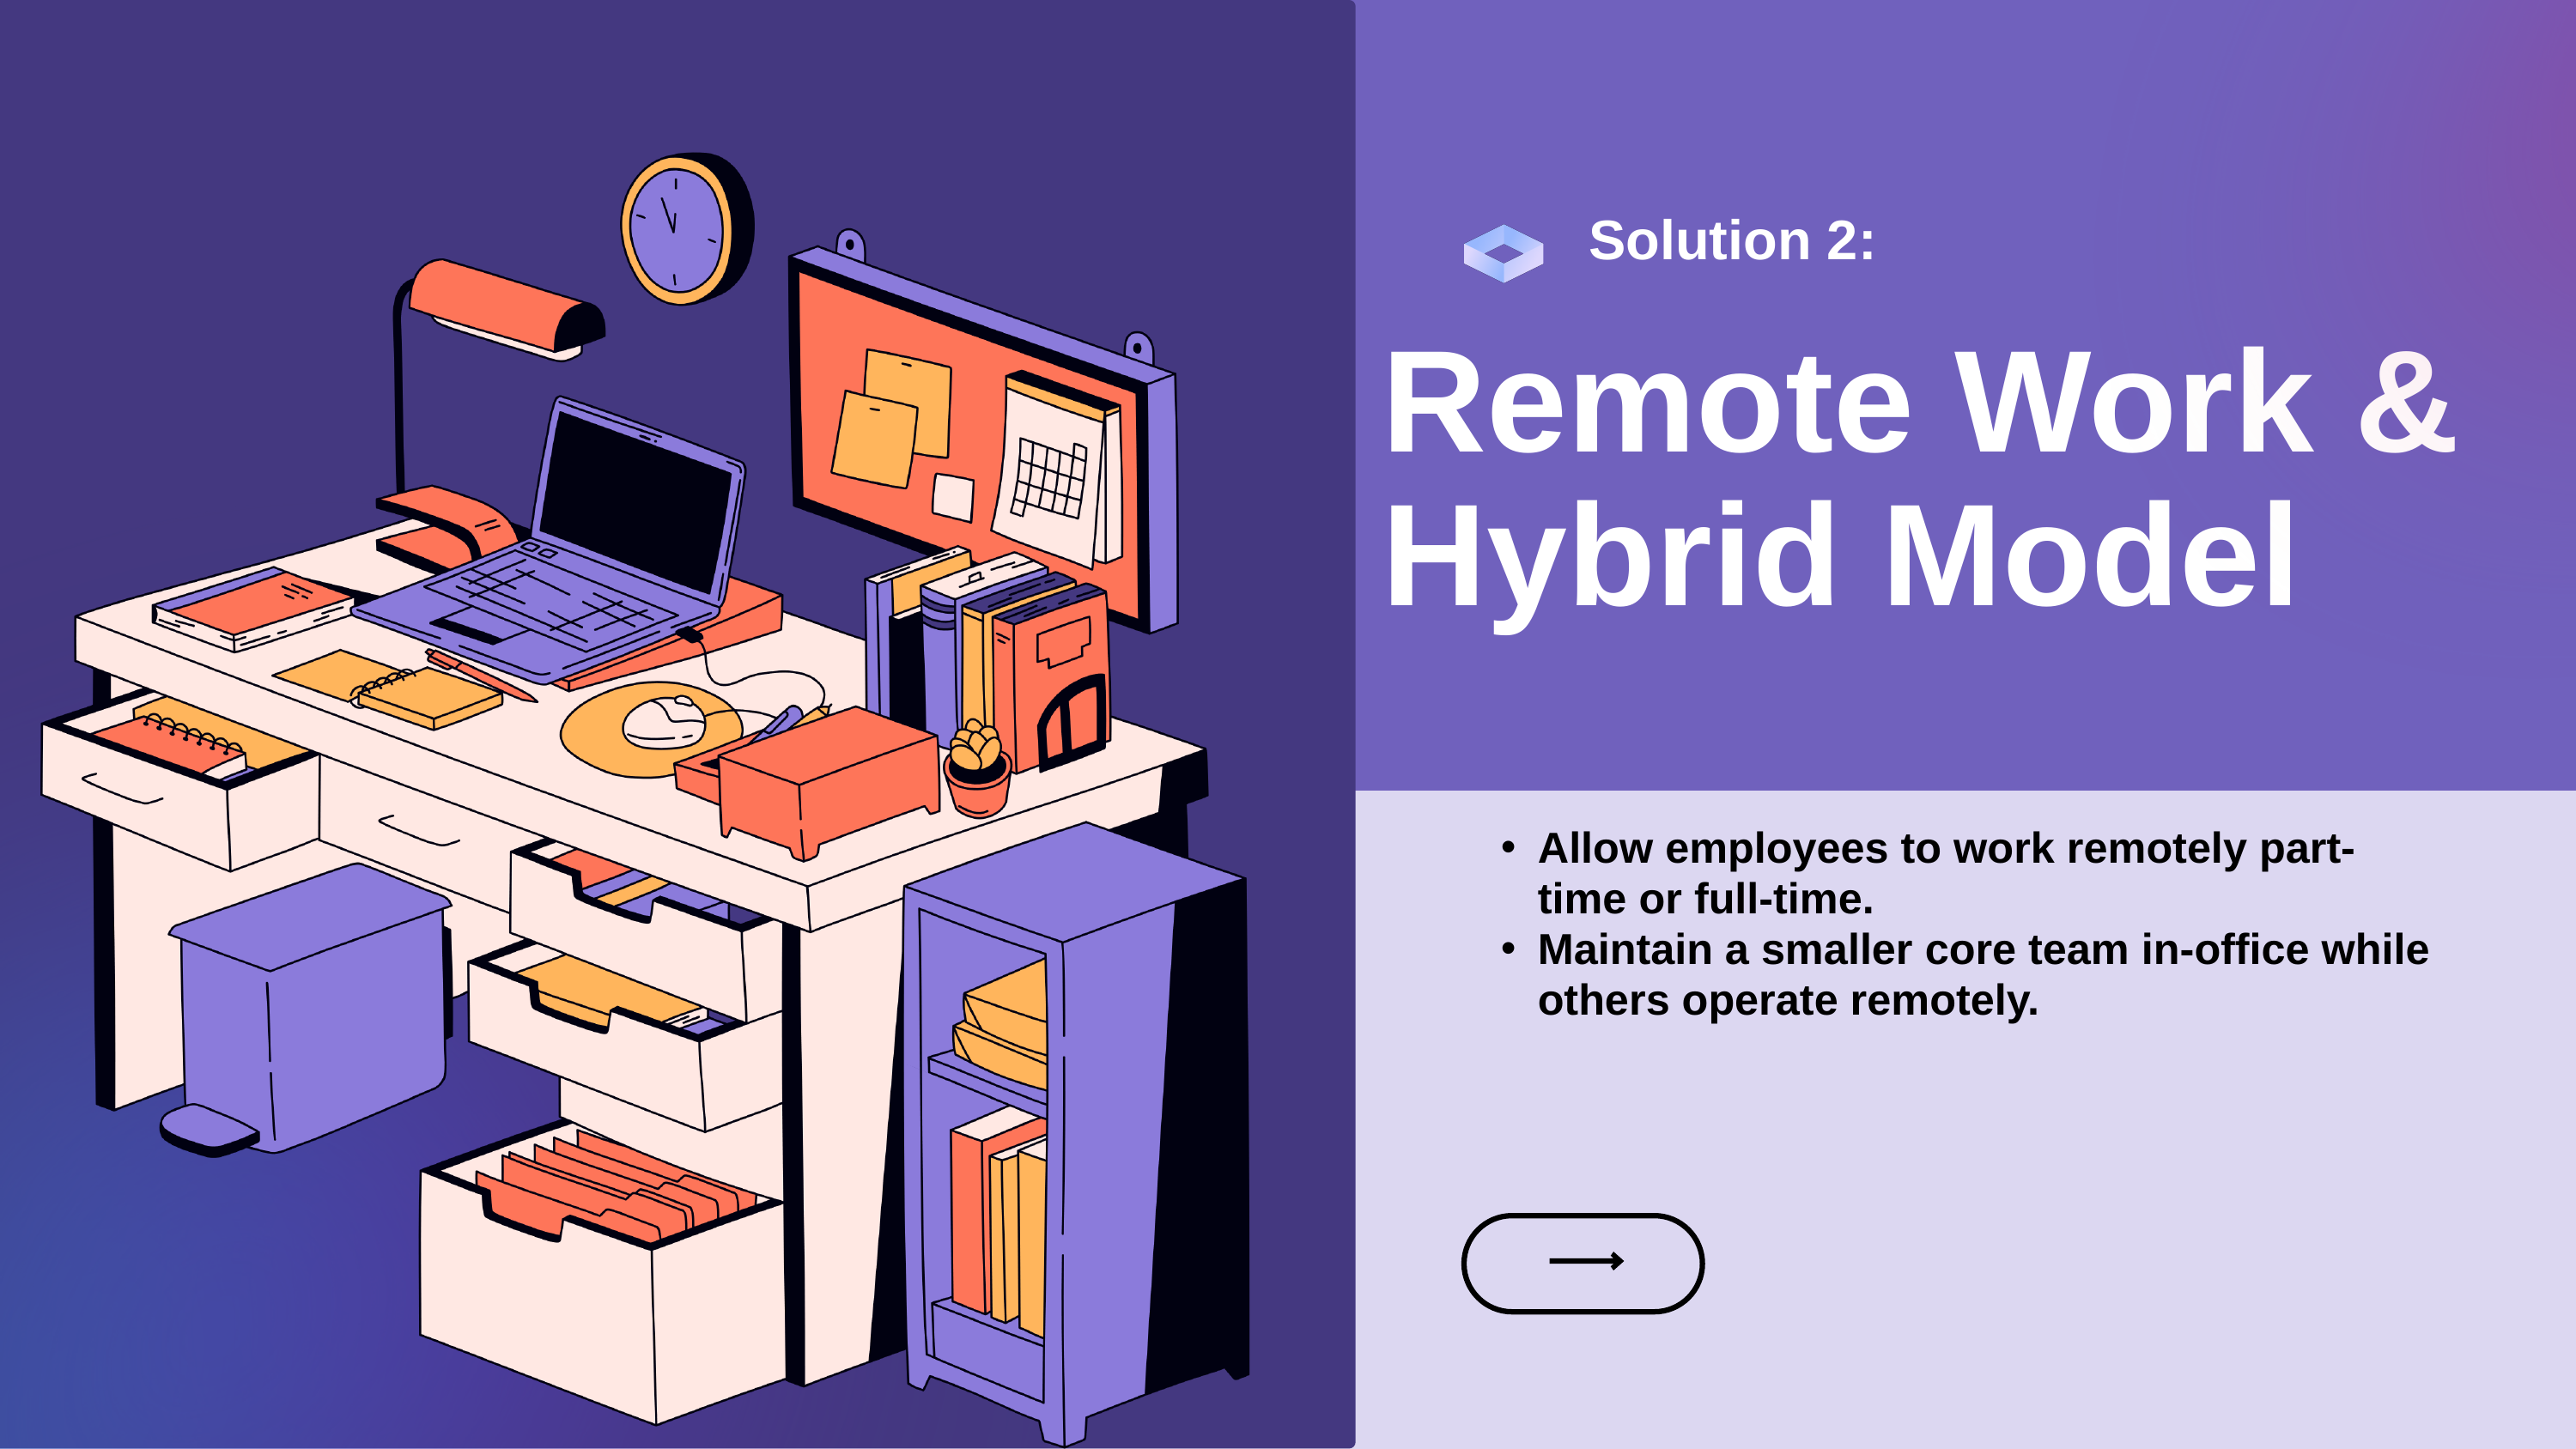

Solution 2:
Remote Work & Hybrid Model

Allow employees to work remotely part-time or full-time.
Maintain a smaller core team in-office while others operate remotely.